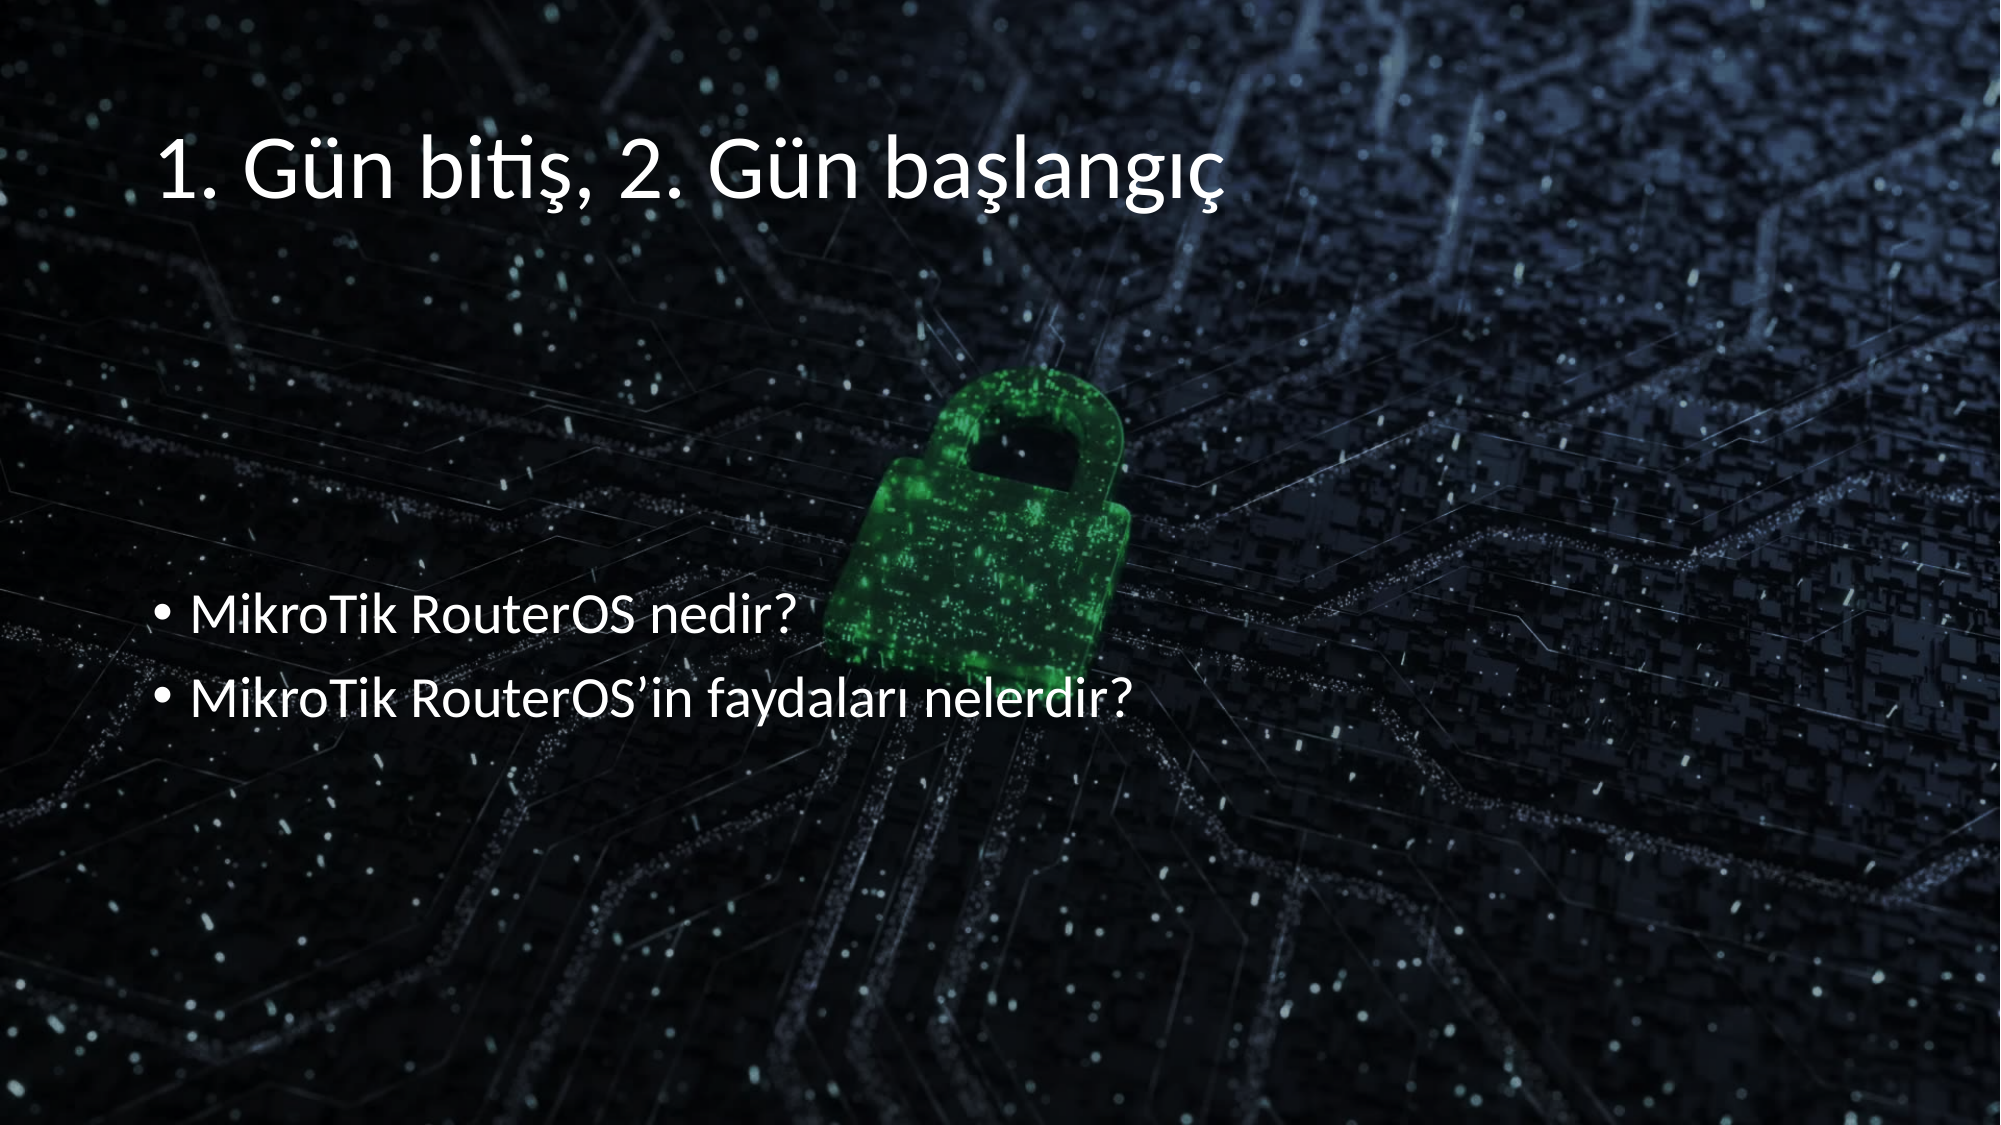

# 1. Gün bitiş, 2. Gün başlangıç
MikroTik RouterOS nedir?
MikroTik RouterOS’in faydaları nelerdir?